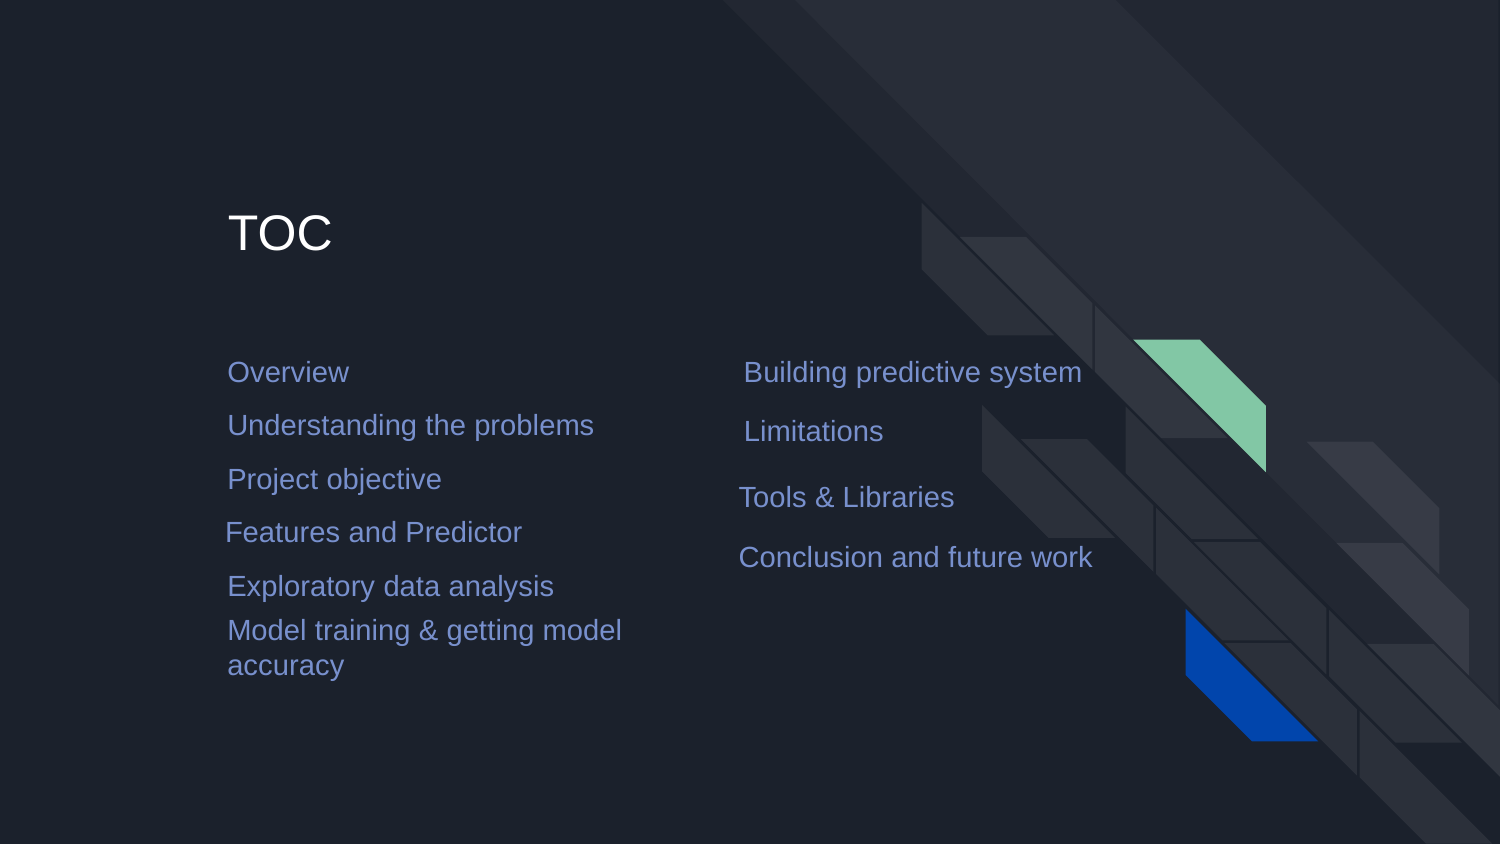

# TOC
Overview
Building predictive system
Limitations
Understanding the problems
Project objective
Tools & Libraries
 Features and Predictor
Conclusion and future work
Exploratory data analysis
Model training & getting model accuracy